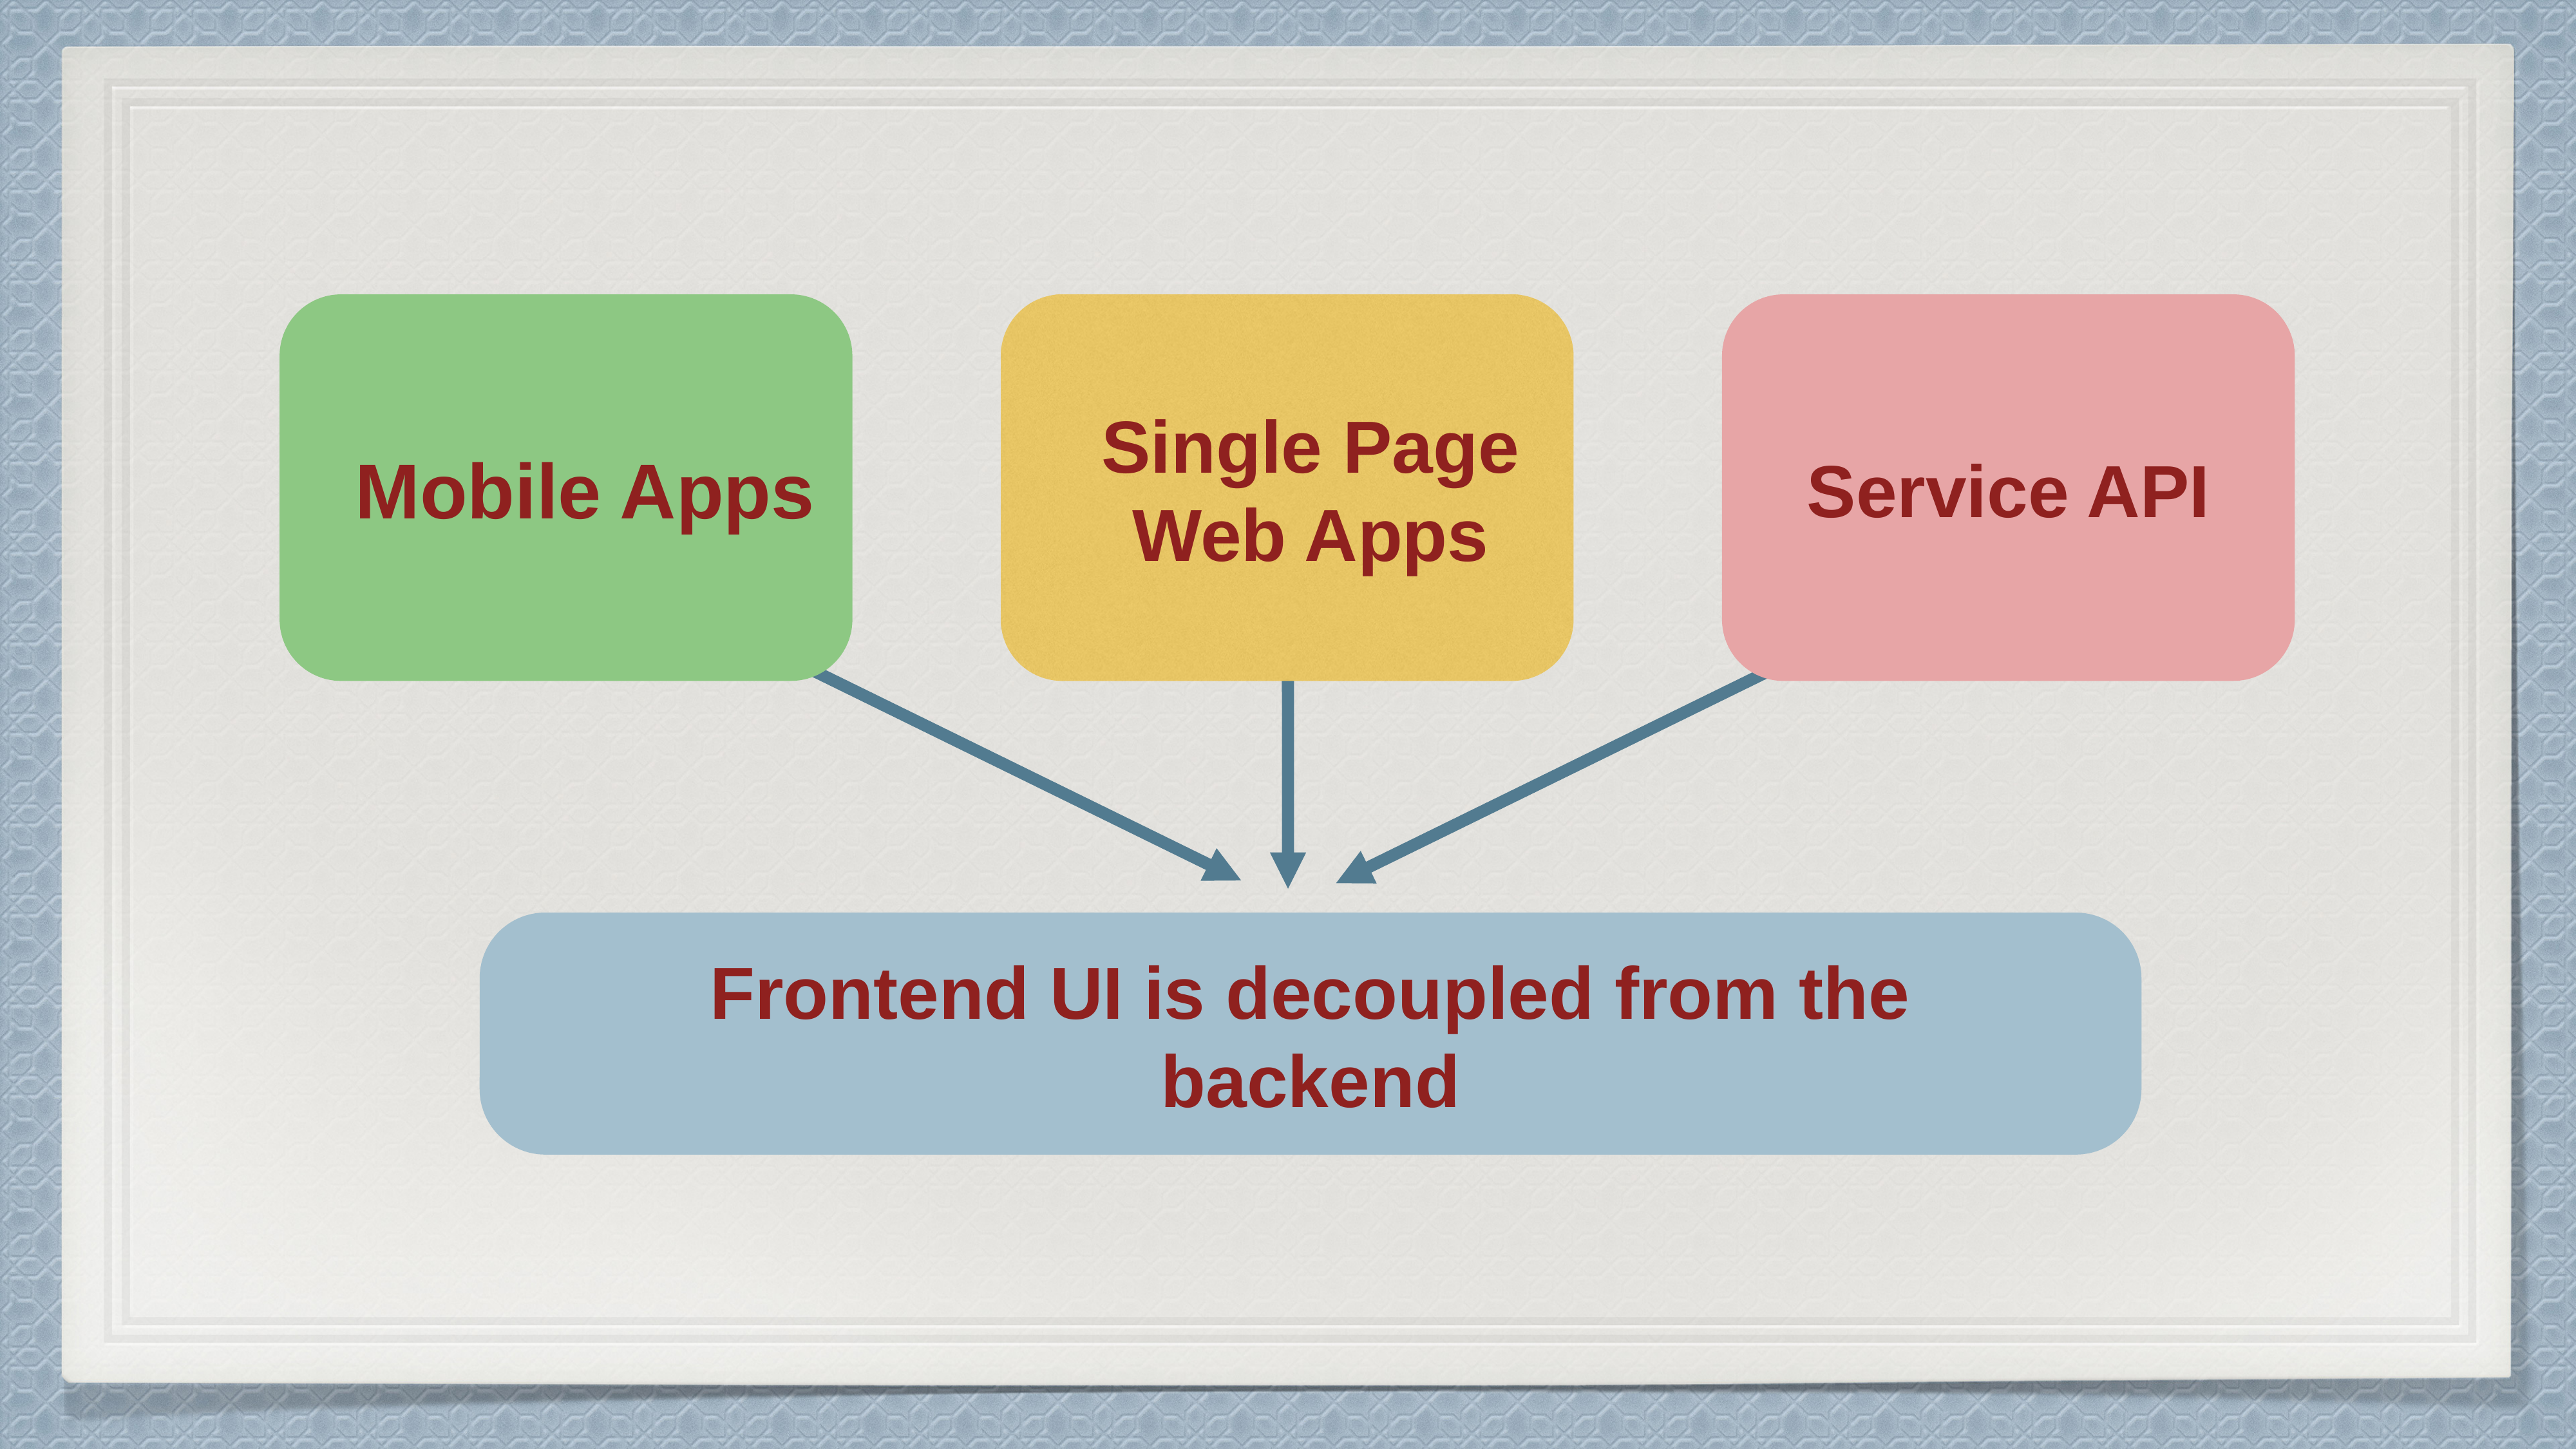

Single Page Web Apps

Mobile Apps
Service API

Frontend UI is decoupled from the backend